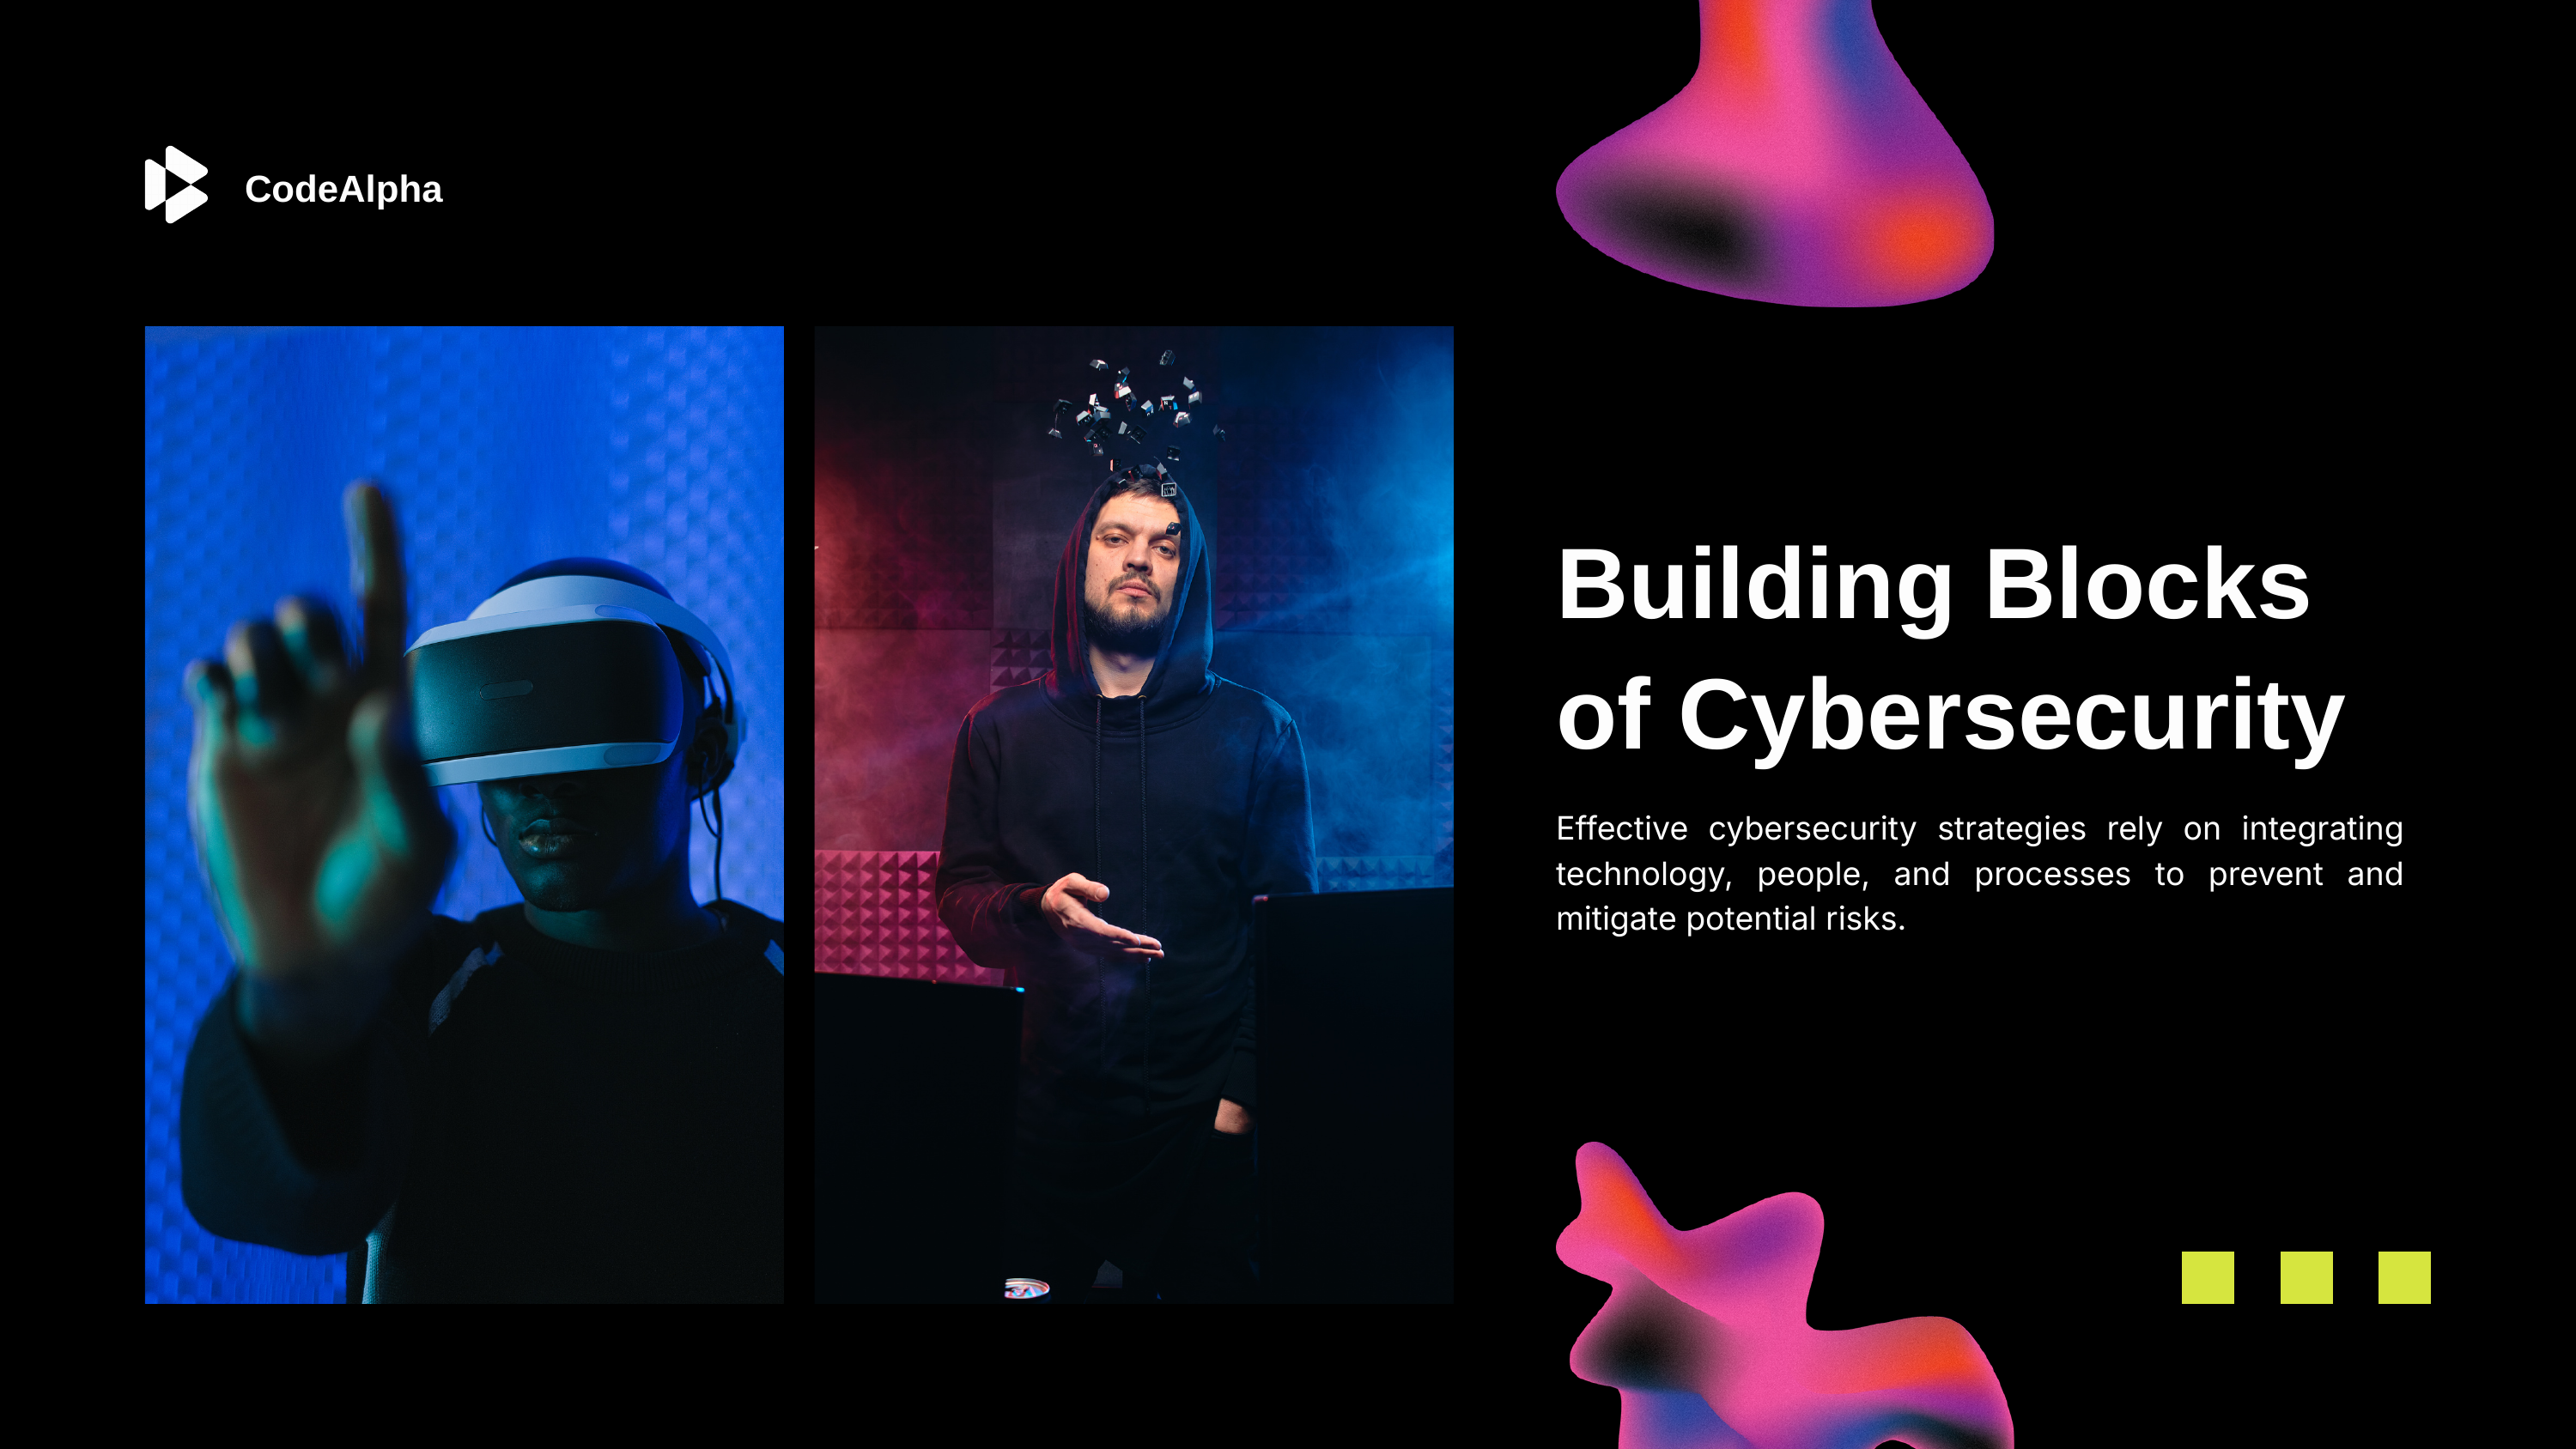

CodeAlpha

Building Blocks of Cybersecurity
Effective cybersecurity strategies rely on integrating technology, people, and processes to prevent and mitigate potential risks.